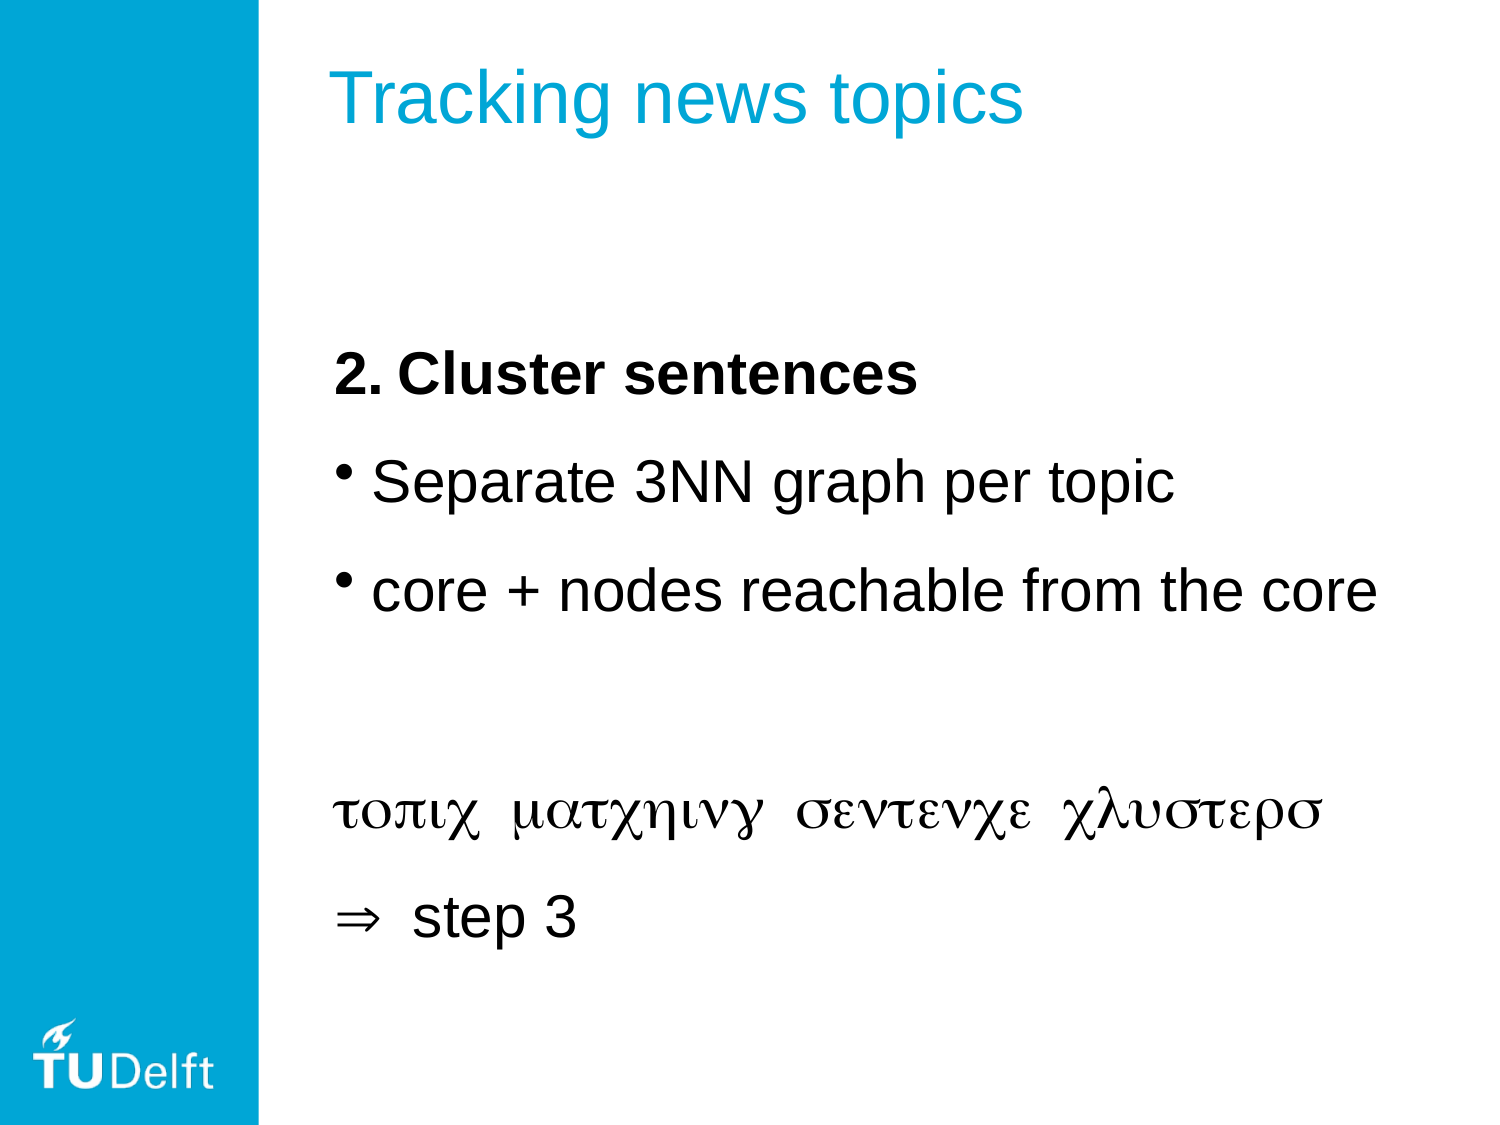

Tracking news topics
Cluster sentences
Separate 3NN graph per topic
core + nodes reachable from the core

τοπιχ ματχηινγ σεντενχε χλυστερσ
⇒ step 3
19